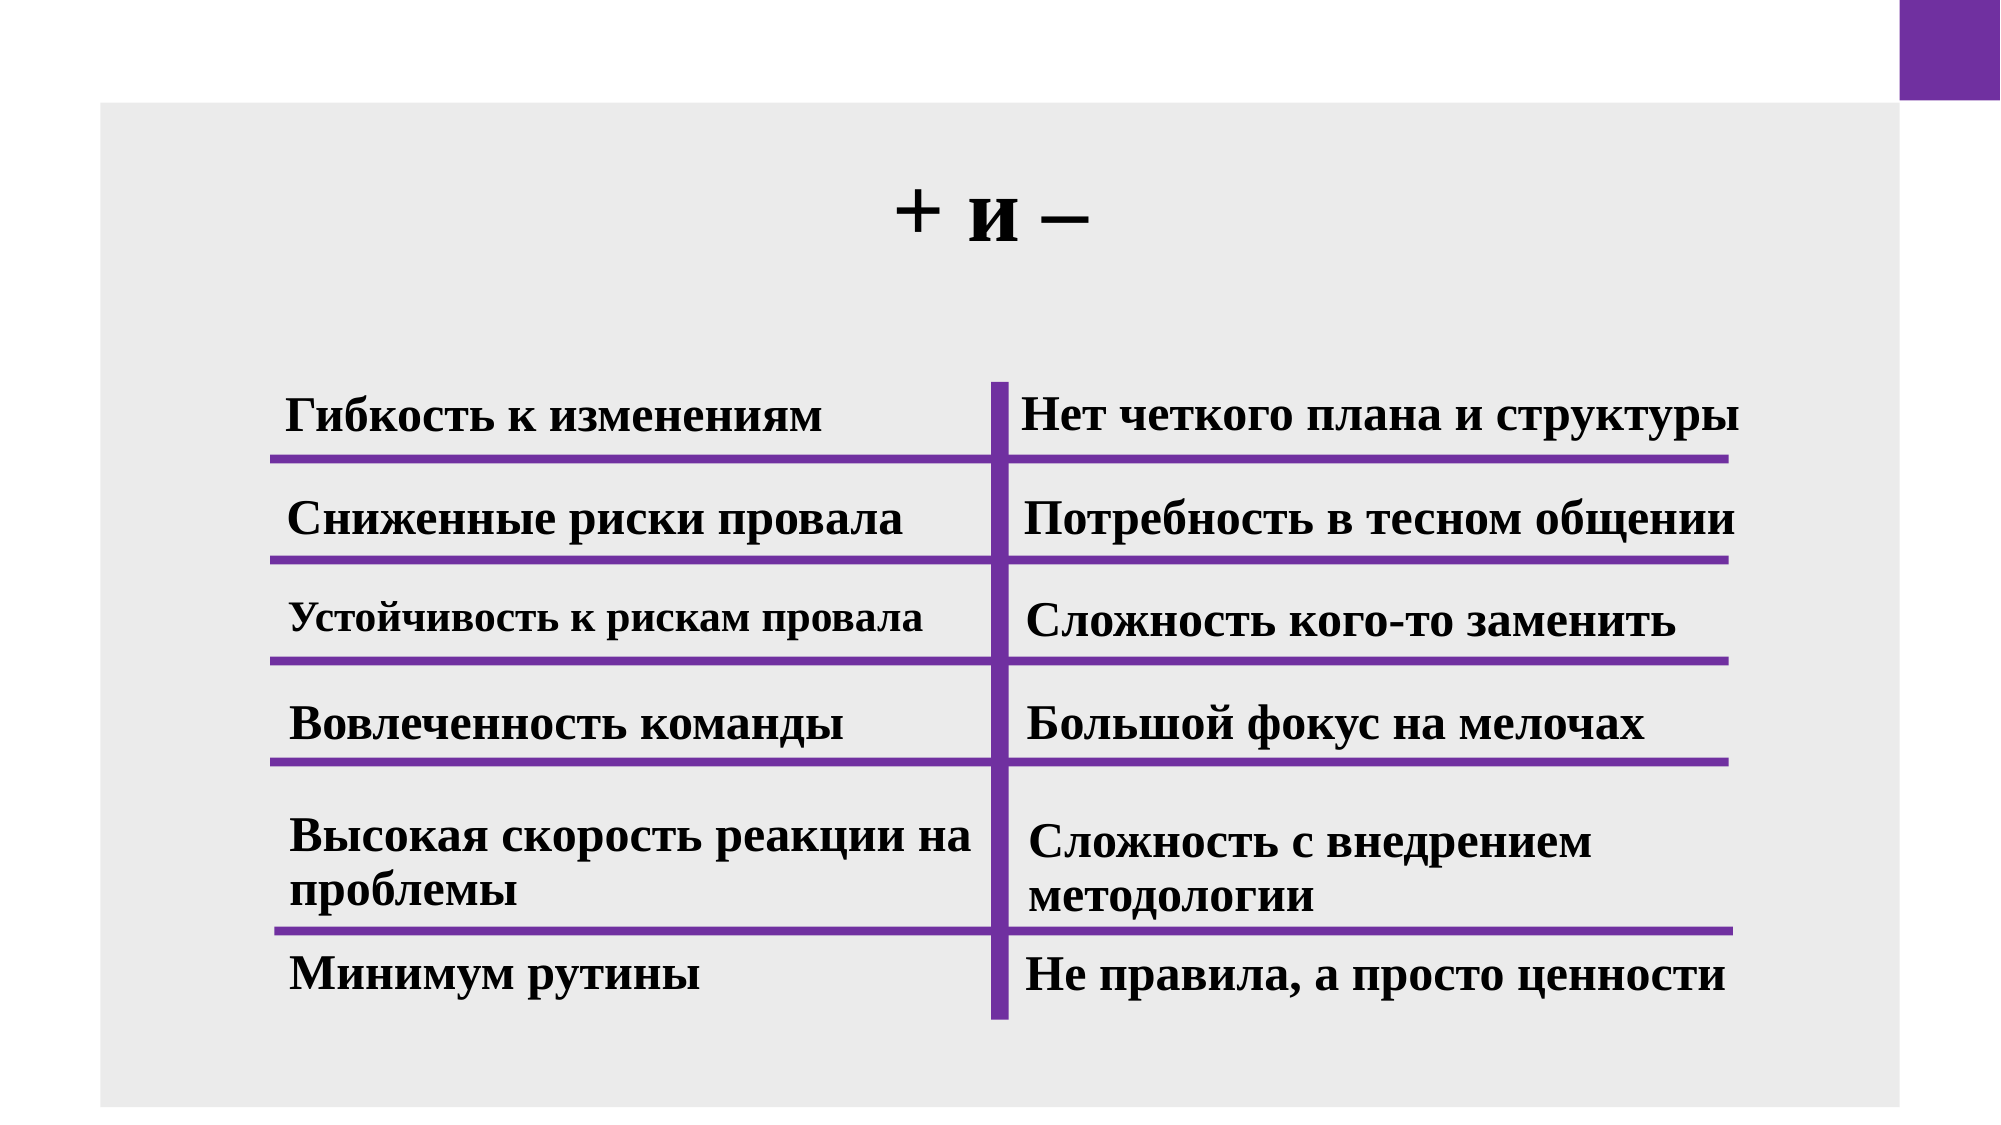

# + и –

Нет четкого плана и структуры

Гибкость к изменениям

Потребность в тесном общении

Сниженные риски провала

Устойчивость к рискам провала

Сложность кого-то заменить

Большой фокус на мелочах

Вовлеченность команды

Высокая скорость реакции на проблемы
Сложность с внедрением методологии

Минимум рутины

Не правила, а просто ценности